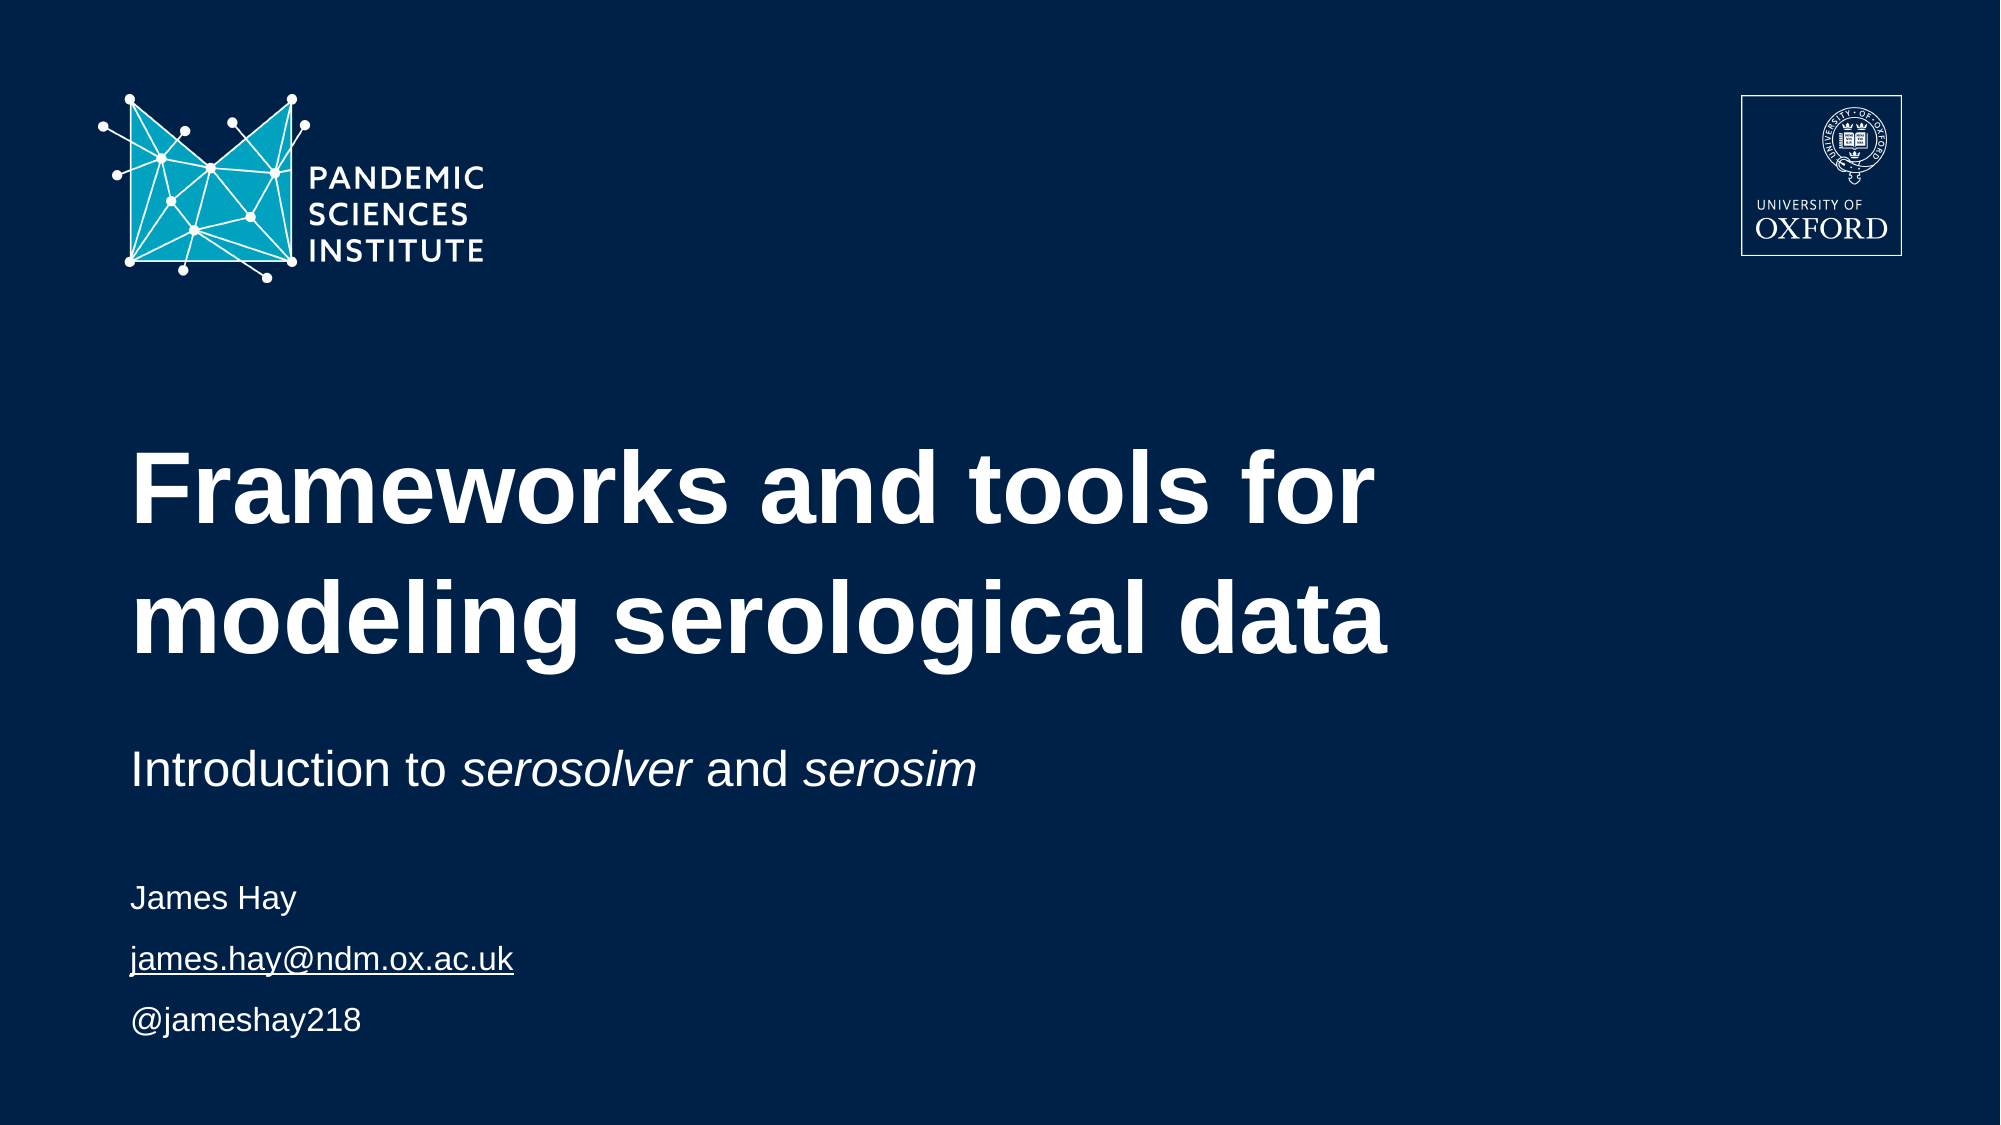

# Frameworks and tools for modeling serological data
Introduction to serosolver and serosim
James Hay
james.hay@ndm.ox.ac.uk
@jameshay218